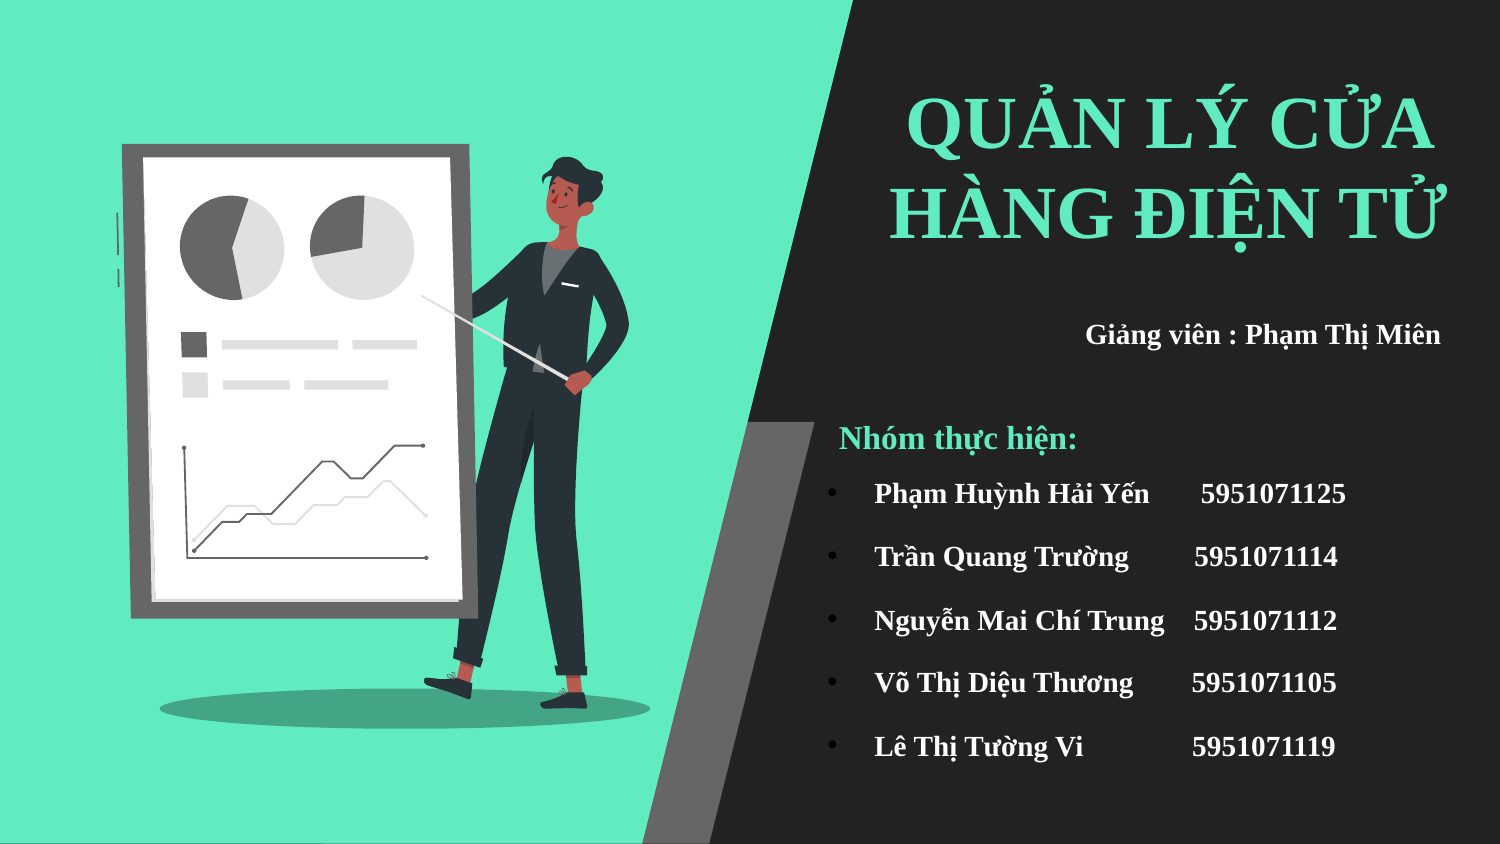

# QUẢN LÝ CỬA HÀNG ĐIỆN TỬ

Giảng viên : Phạm Thị Miên
Nhóm thực hiện:
Phạm Huỳnh Hải Yến       5951071125
Trần Quang Trường         5951071114
Nguyễn Mai Chí Trung    5951071112
Võ Thị Diệu Thương        5951071105
Lê Thị Tường Vi               5951071119